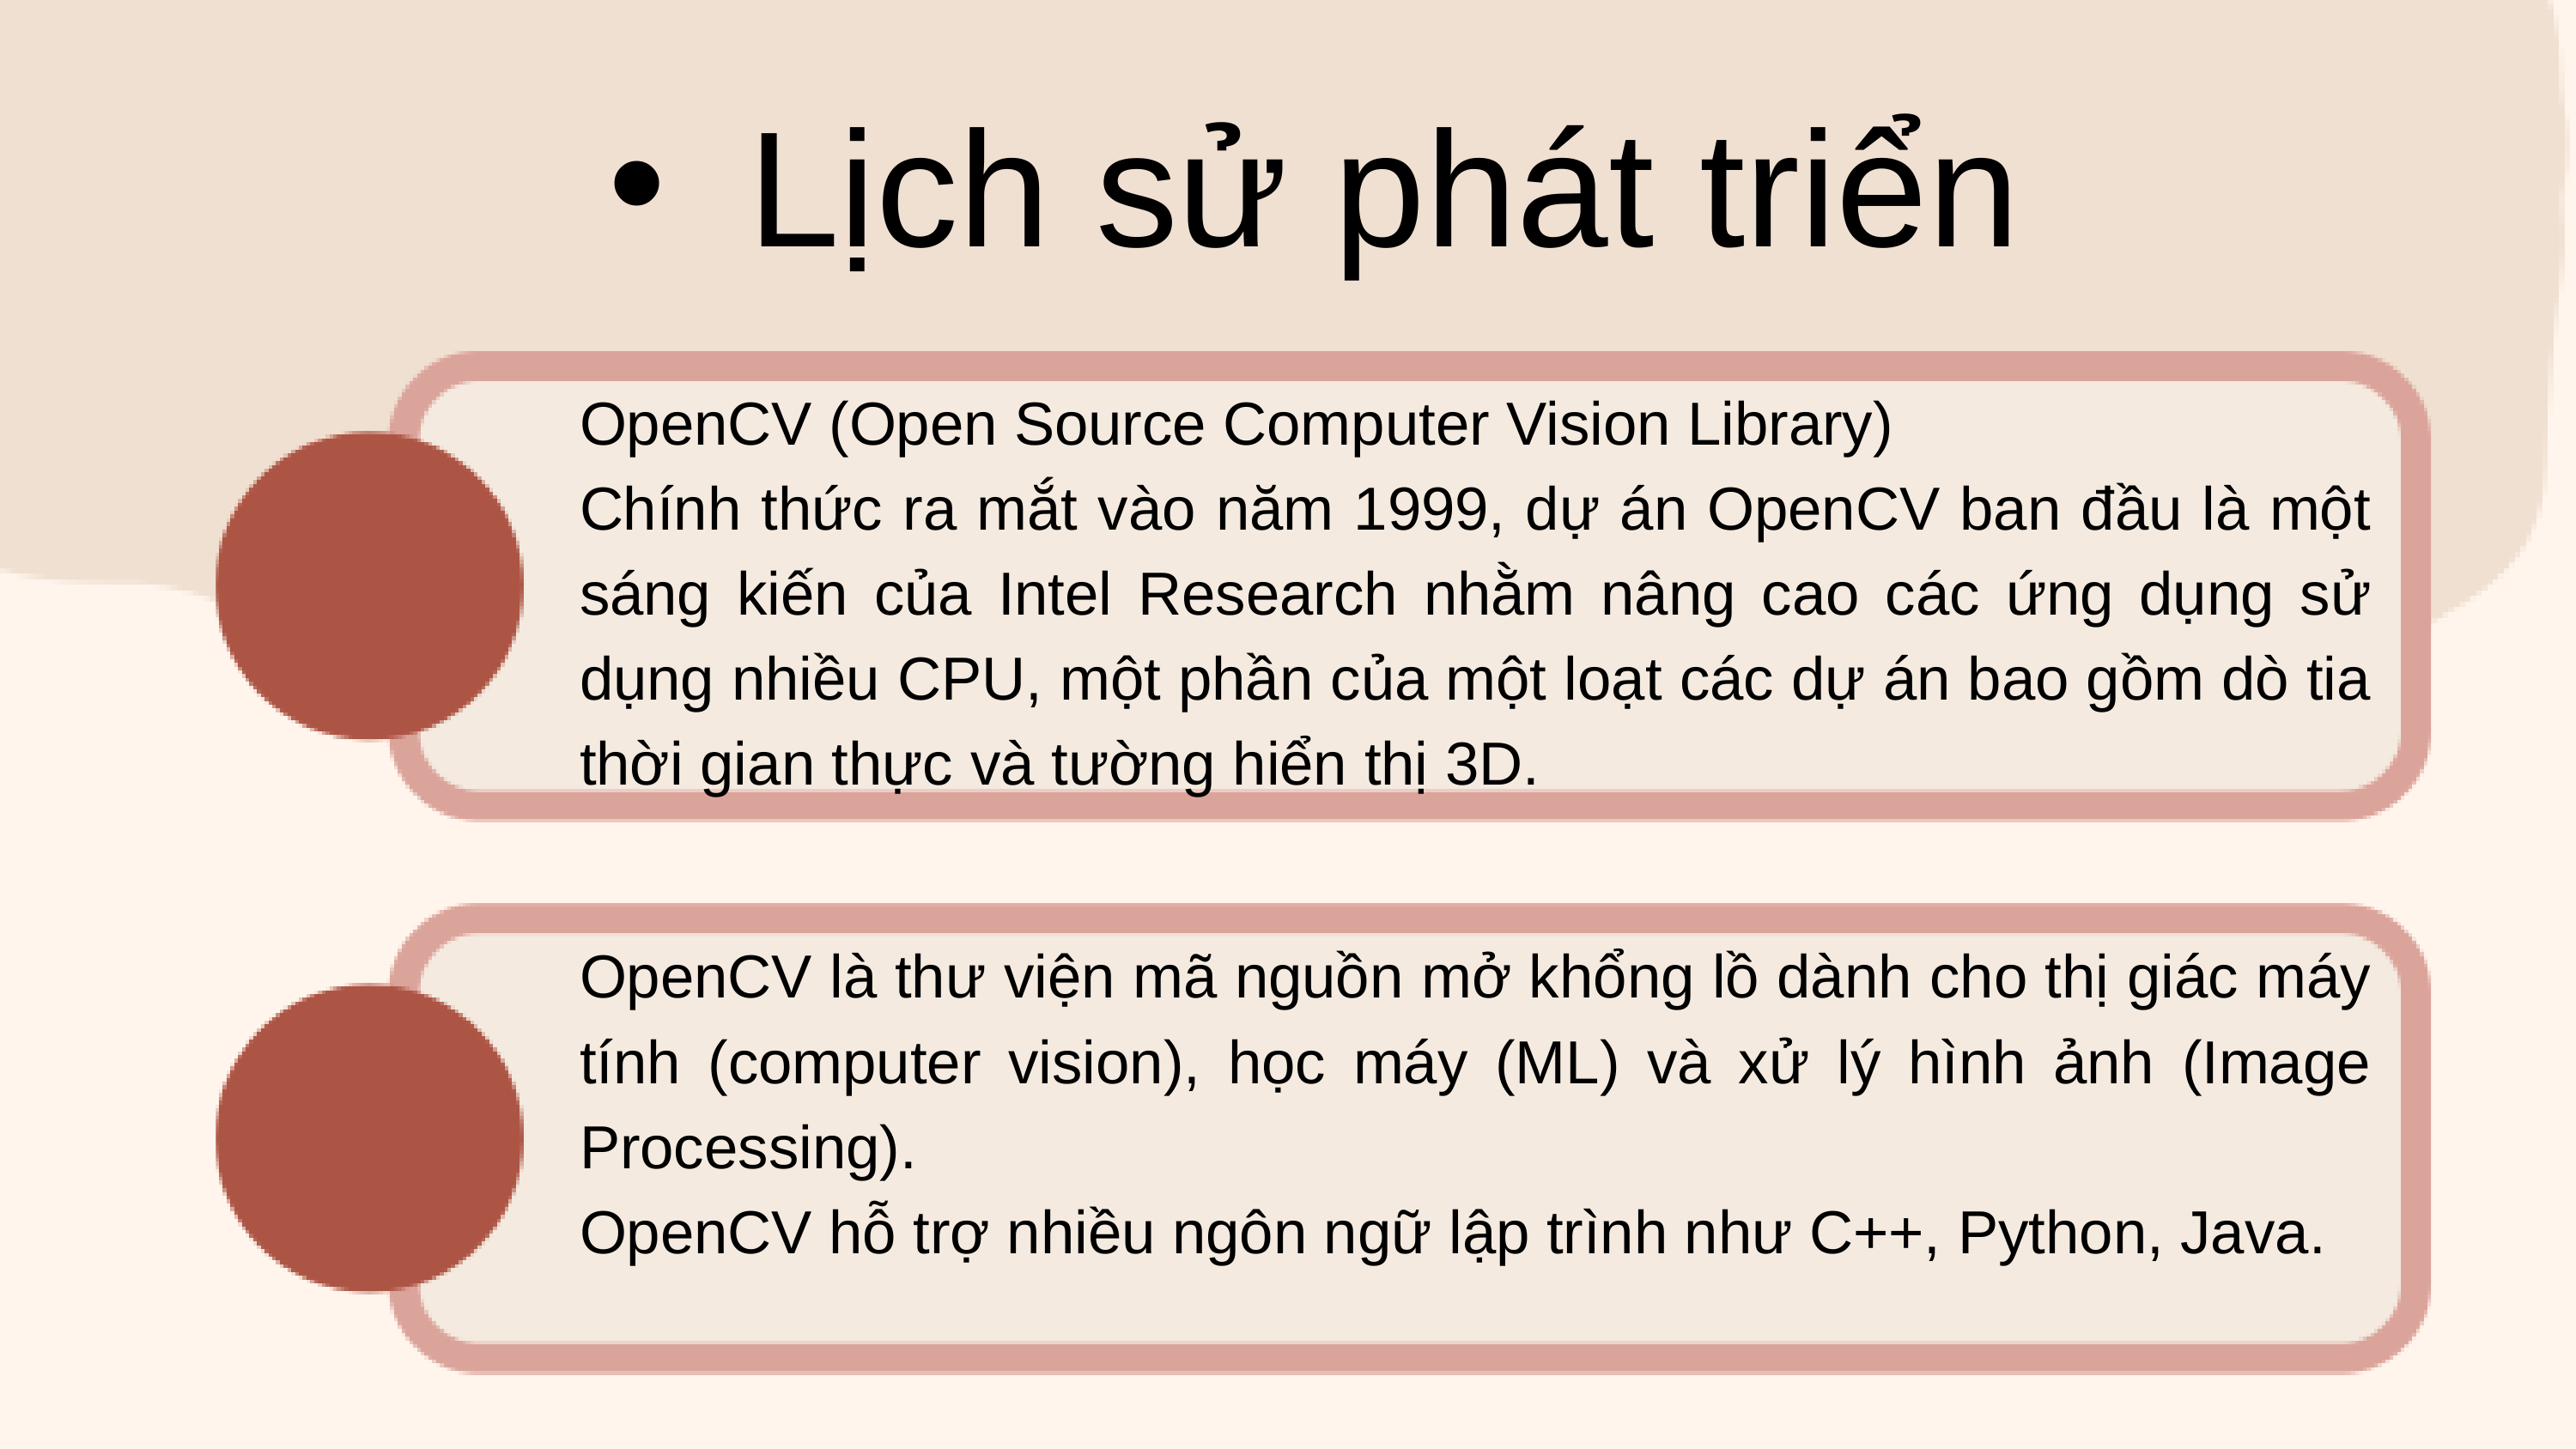

Lịch sử phát triển

OpenCV (Open Source Computer Vision Library)
Chính thức ra mắt vào năm 1999, dự án OpenCV ban đầu là một sáng kiến ​​của Intel Research nhằm nâng cao các ứng dụng sử dụng nhiều CPU, một phần của một loạt các dự án bao gồm dò tia thời gian thực và tường hiển thị 3D.
OpenCV là thư viện mã nguồn mở khổng lồ dành cho thị giác máy tính (computer vision), học máy (ML) và xử lý hình ảnh (Image Processing).
OpenCV hỗ trợ nhiều ngôn ngữ lập trình như C++, Python, Java.